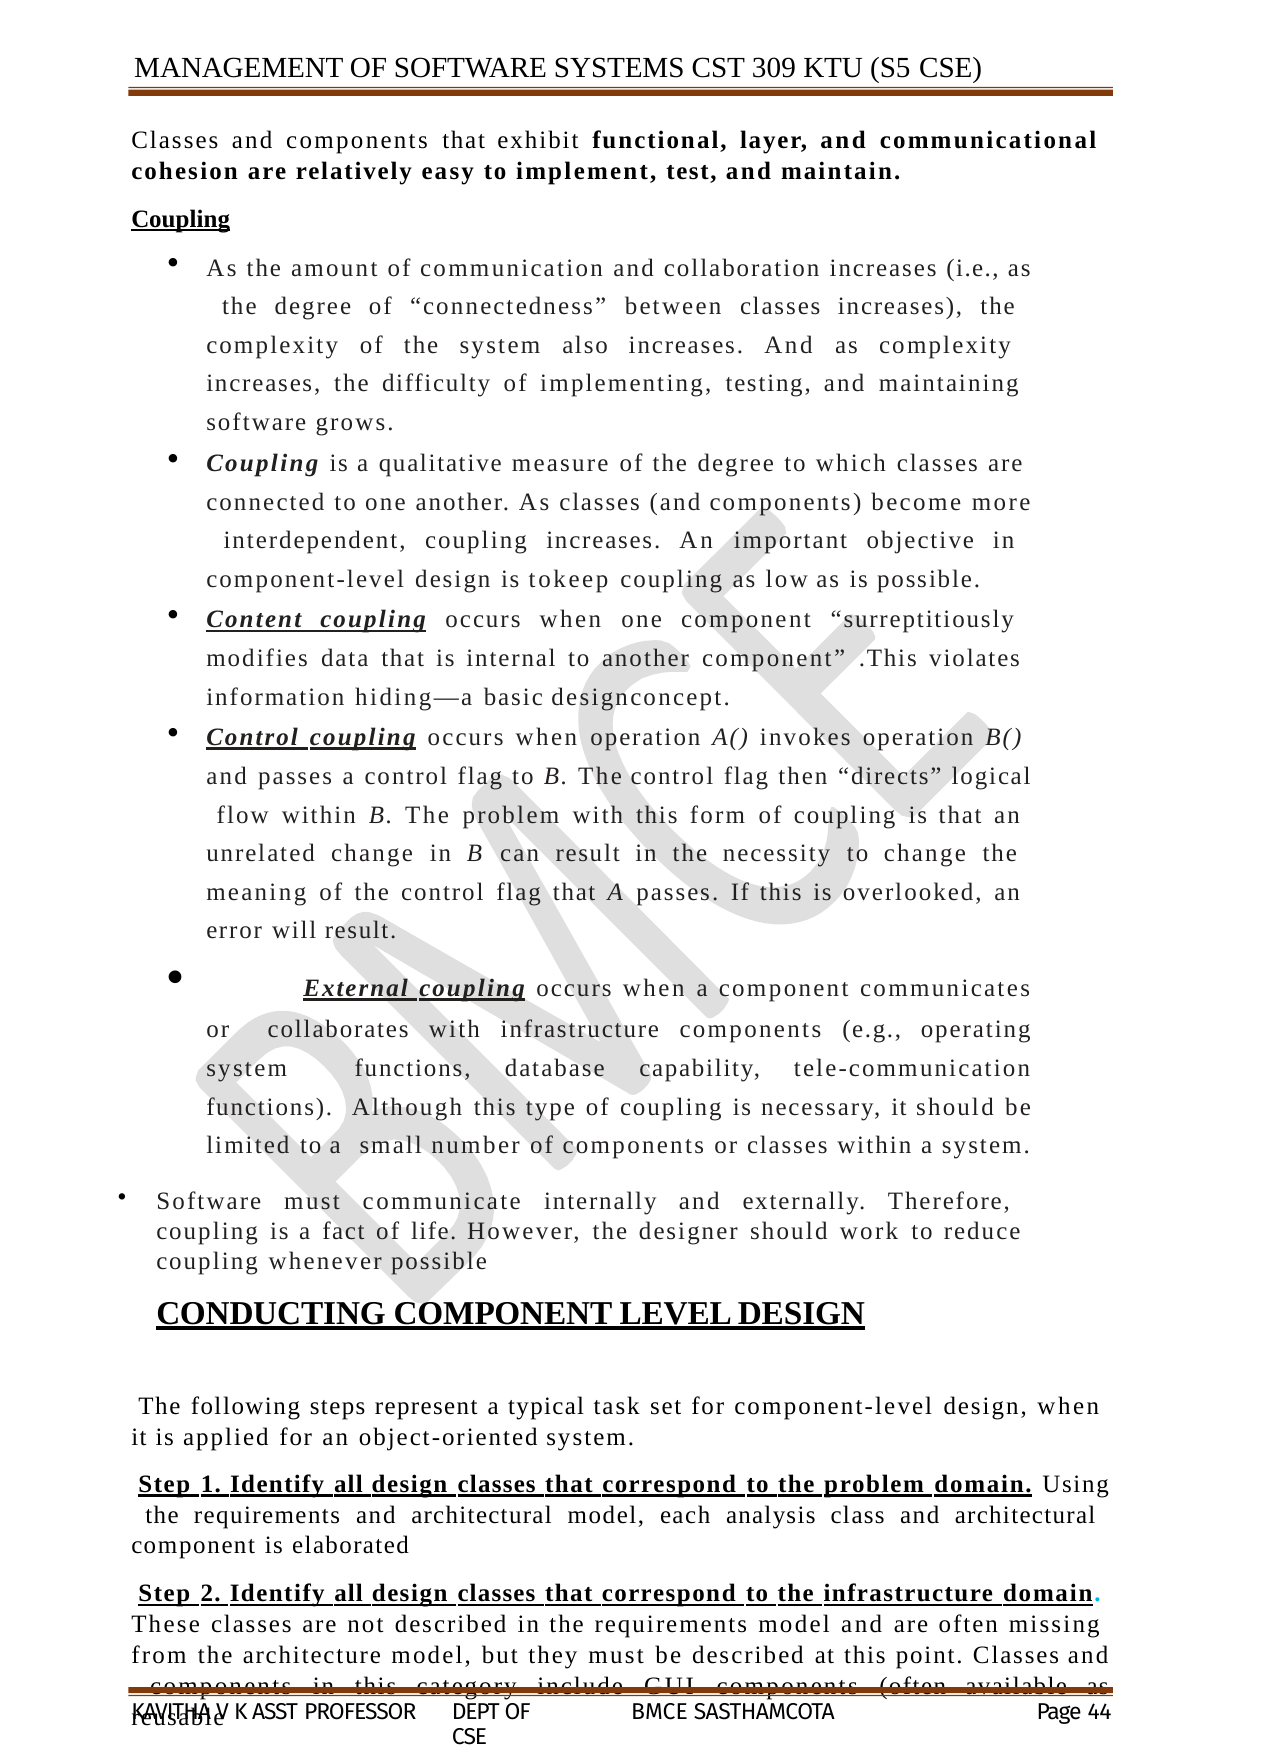

MANAGEMENT OF SOFTWARE SYSTEMS CST 309 KTU (S5 CSE)

Classes and components that exhibit functional, layer, and communicational  cohesion are relatively easy to implement, test, and maintain.
Coupling
As the amount of communication and collaboration increases (i.e., as  the degree of “connectedness” between classes increases), the  complexity of the system also increases. And as complexity  increases, the difficulty of implementing, testing, and maintaining  software grows.
Coupling is a qualitative measure of the degree to which classes are  connected to one another. As classes (and components) become more  interdependent, coupling increases. An important objective in  component-level design is tokeep coupling as low as is possible.
Content coupling occurs when one component “surreptitiously  modifies data that is internal to another component” .This violates  information hiding—a basic designconcept.
Control coupling occurs when operation A() invokes operation B()  and passes a control flag to B. The control flag then “directs” logical  flow within B. The problem with this form of coupling is that an  unrelated change in B can result in the necessity to change the  meaning of the control flag that A passes. If this is overlooked, an  error will result.
	External coupling occurs when a component communicates or  collaborates with infrastructure components (e.g., operating system  functions, database capability, tele-communication functions).  Although this type of coupling is necessary, it should be limited to a  small number of components or classes within a system.

Software must communicate internally and externally. Therefore,  coupling is a fact of life. However, the designer should work to reduce  coupling whenever possible
CONDUCTING COMPONENT LEVEL DESIGN

The following steps represent a typical task set for component-level design, when  it is applied for an object-oriented system.
Step 1. Identify all design classes that correspond to the problem domain. Using  the requirements and architectural model, each analysis class and architectural  component is elaborated
Step 2. Identify all design classes that correspond to the infrastructure domain.  These classes are not described in the requirements model and are often missing  from the architecture model, but they must be described at this point. Classes and  components in this category include GUI components (often available as reusable

KAVITHA V K ASST PROFESSOR
DEPT OF CSE
BMCE SASTHAMCOTA
Page 44